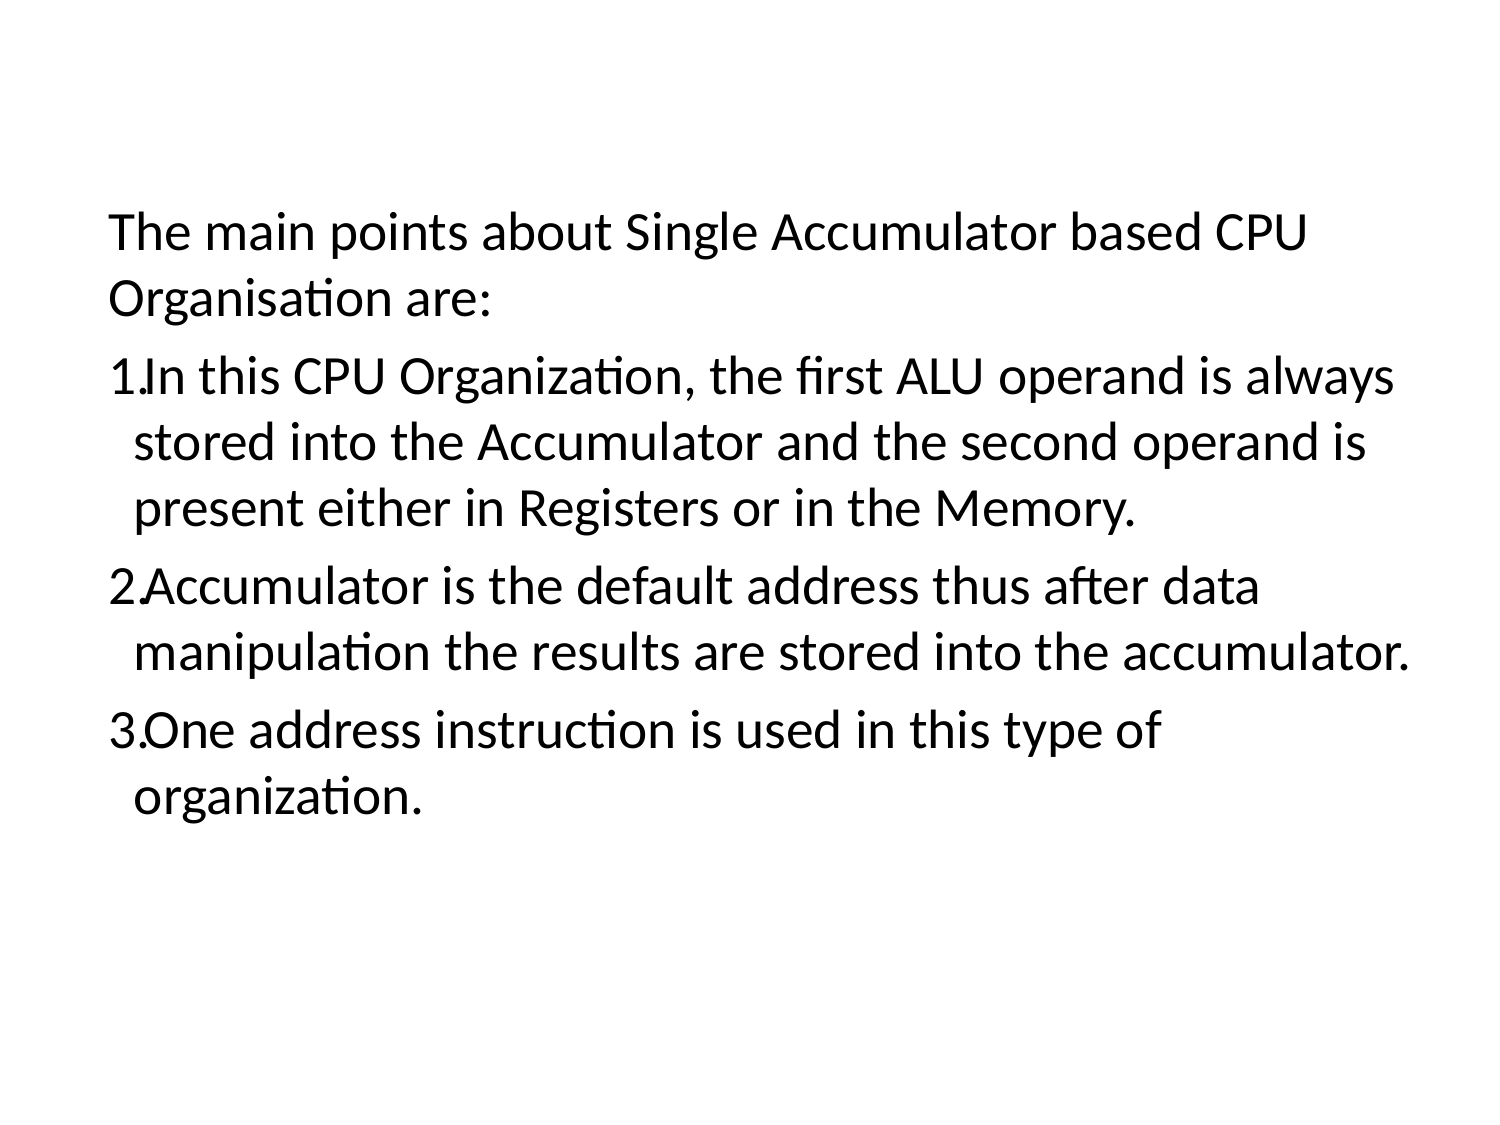

#
The main points about Single Accumulator based CPU Organisation are:
In this CPU Organization, the first ALU operand is always stored into the Accumulator and the second operand is present either in Registers or in the Memory.
Accumulator is the default address thus after data manipulation the results are stored into the accumulator.
One address instruction is used in this type of organization.